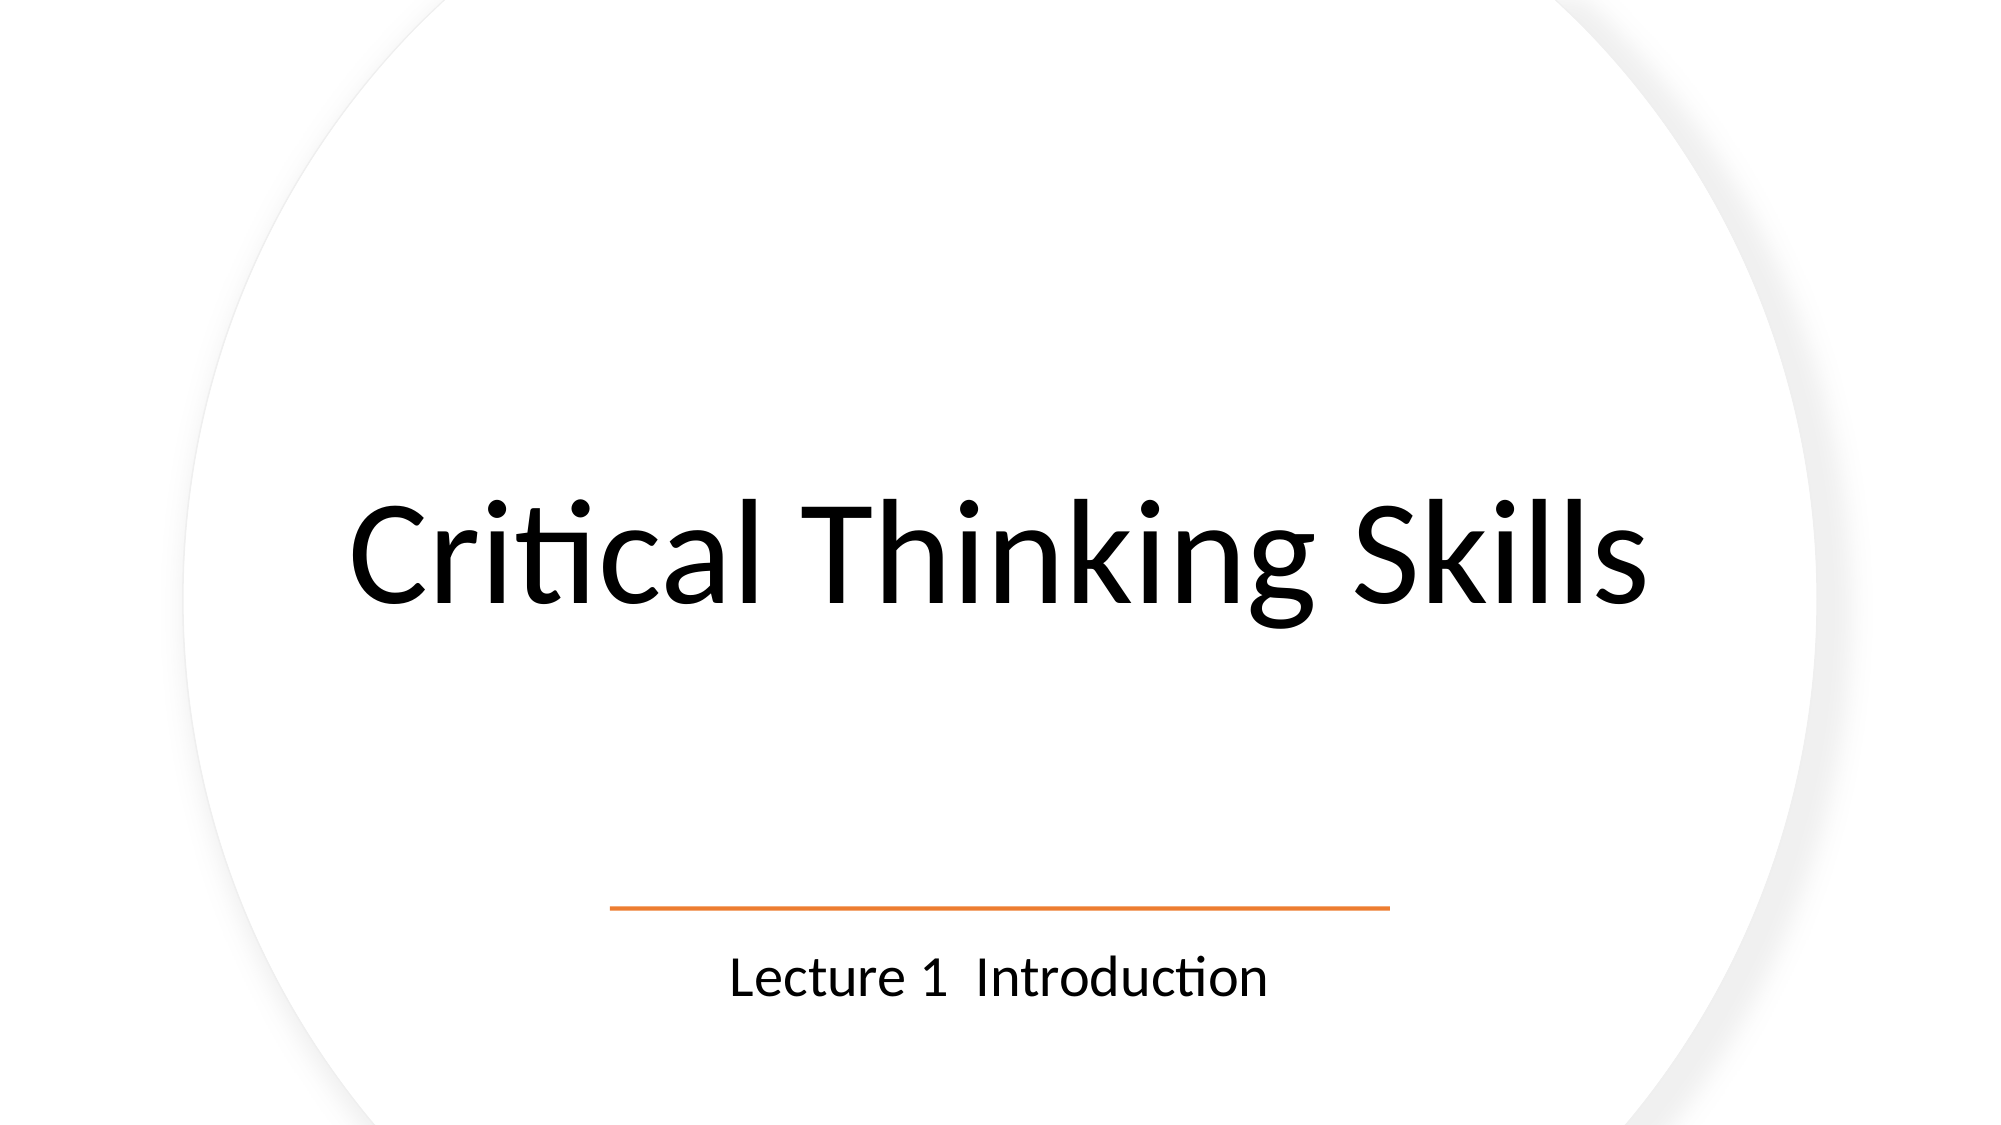

# Critical Thinking Skills

Lecture 1  Introduction